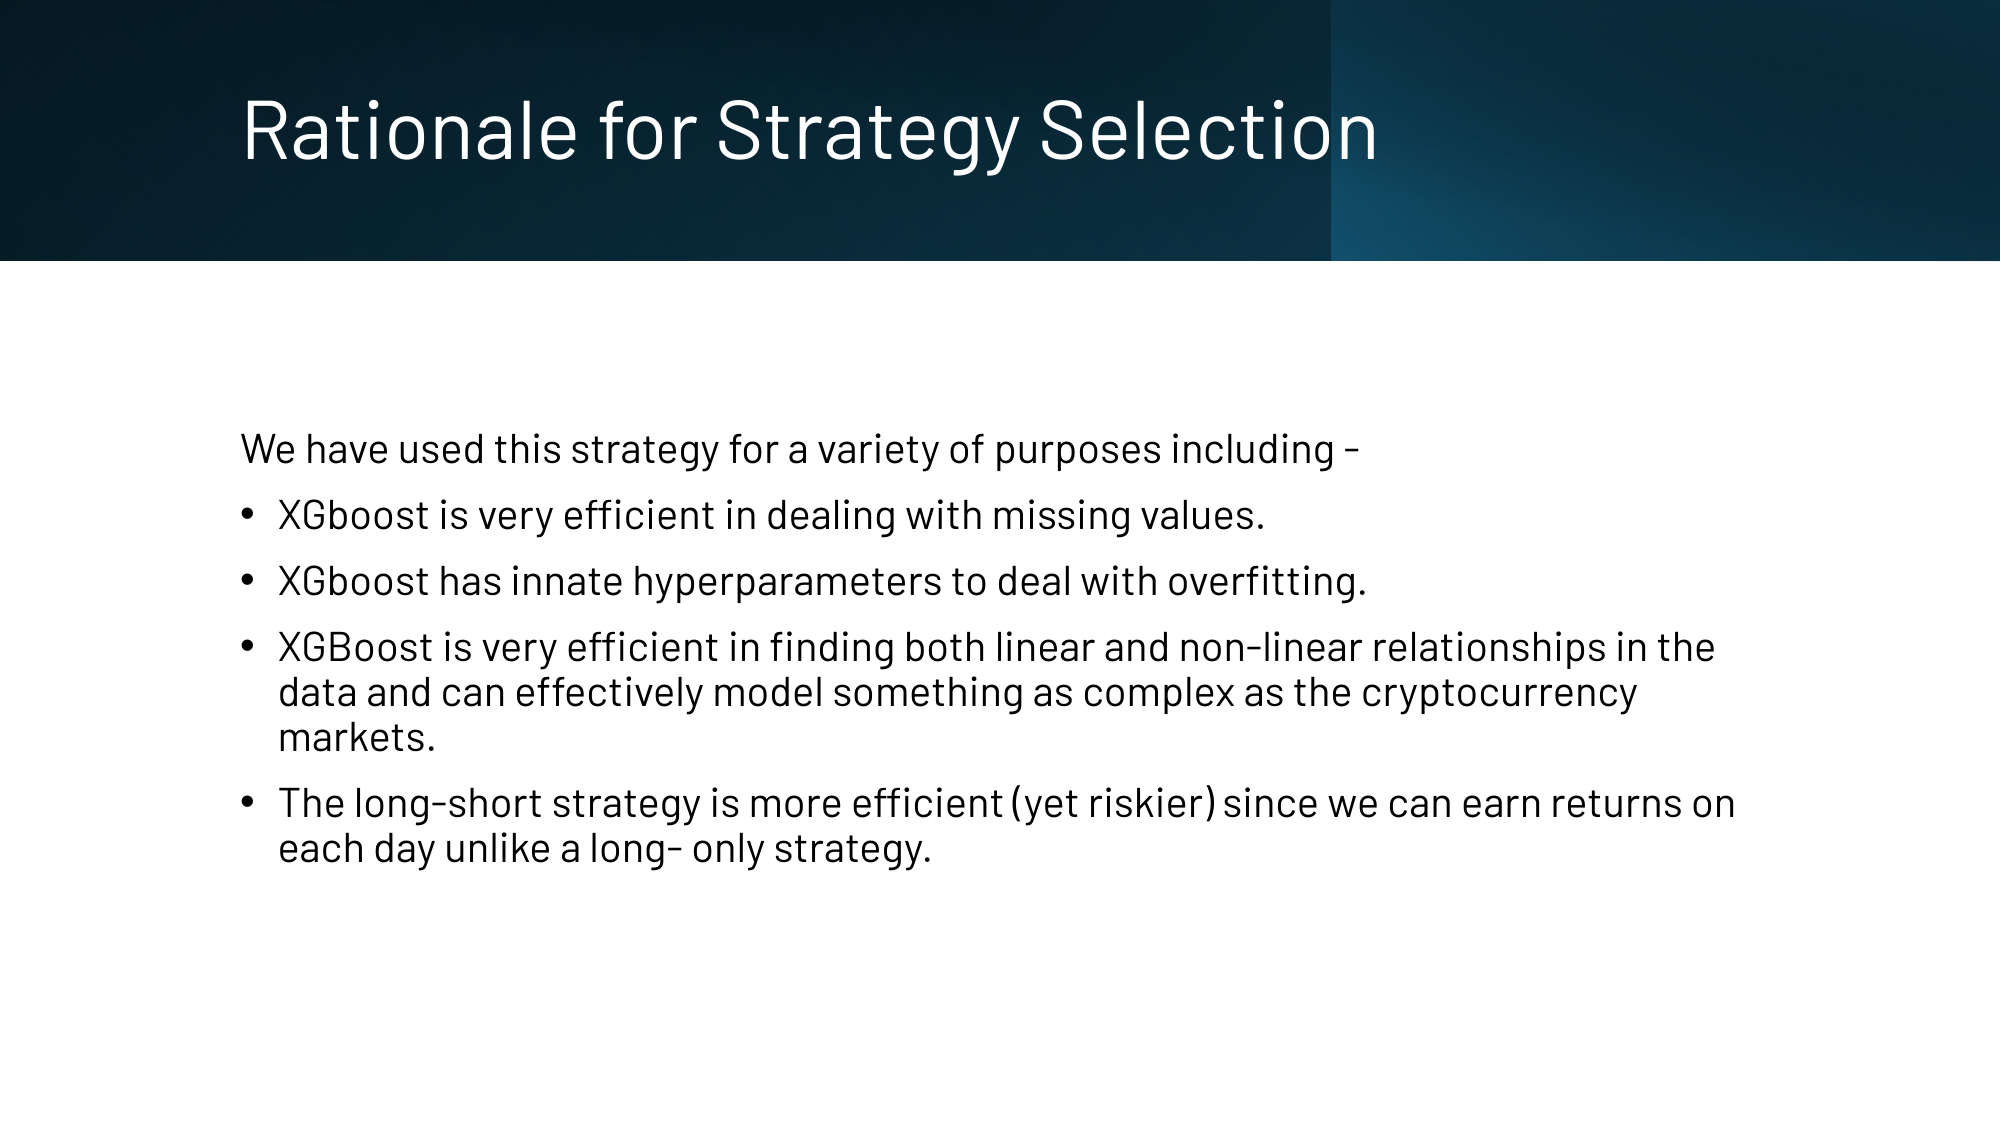

# Rationale for Strategy Selection
We have used this strategy for a variety of purposes including -
XGboost is very efficient in dealing with missing values.
XGboost has innate hyperparameters to deal with overfitting.
XGBoost is very efficient in finding both linear and non-linear relationships in the data and can effectively model something as complex as the cryptocurrency markets.
The long-short strategy is more efficient (yet riskier) since we can earn returns on each day unlike a long- only strategy.